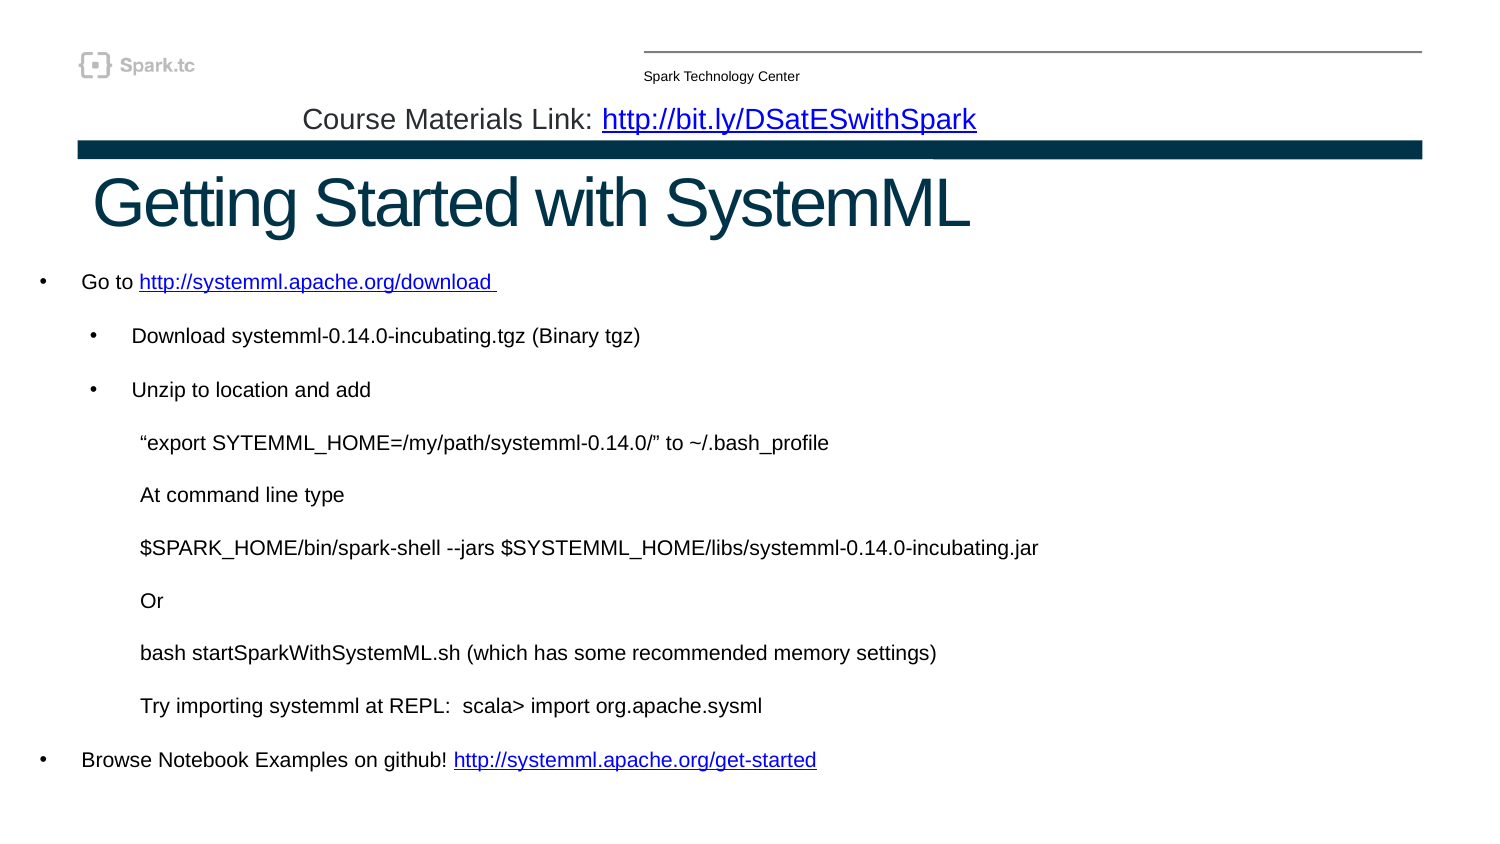

Course Materials Link: http://bit.ly/DSatESwithSpark
# Getting Started with SystemML
Go to http://systemml.apache.org/download
Download systemml-0.14.0-incubating.tgz (Binary tgz)
Unzip to location and add
“export SYTEMML_HOME=/my/path/systemml-0.14.0/” to ~/.bash_profile
At command line type
$SPARK_HOME/bin/spark-shell --jars $SYSTEMML_HOME/libs/systemml-0.14.0-incubating.jar
Or
bash startSparkWithSystemML.sh (which has some recommended memory settings)
Try importing systemml at REPL:  scala> import org.apache.sysml
Browse Notebook Examples on github! http://systemml.apache.org/get-started